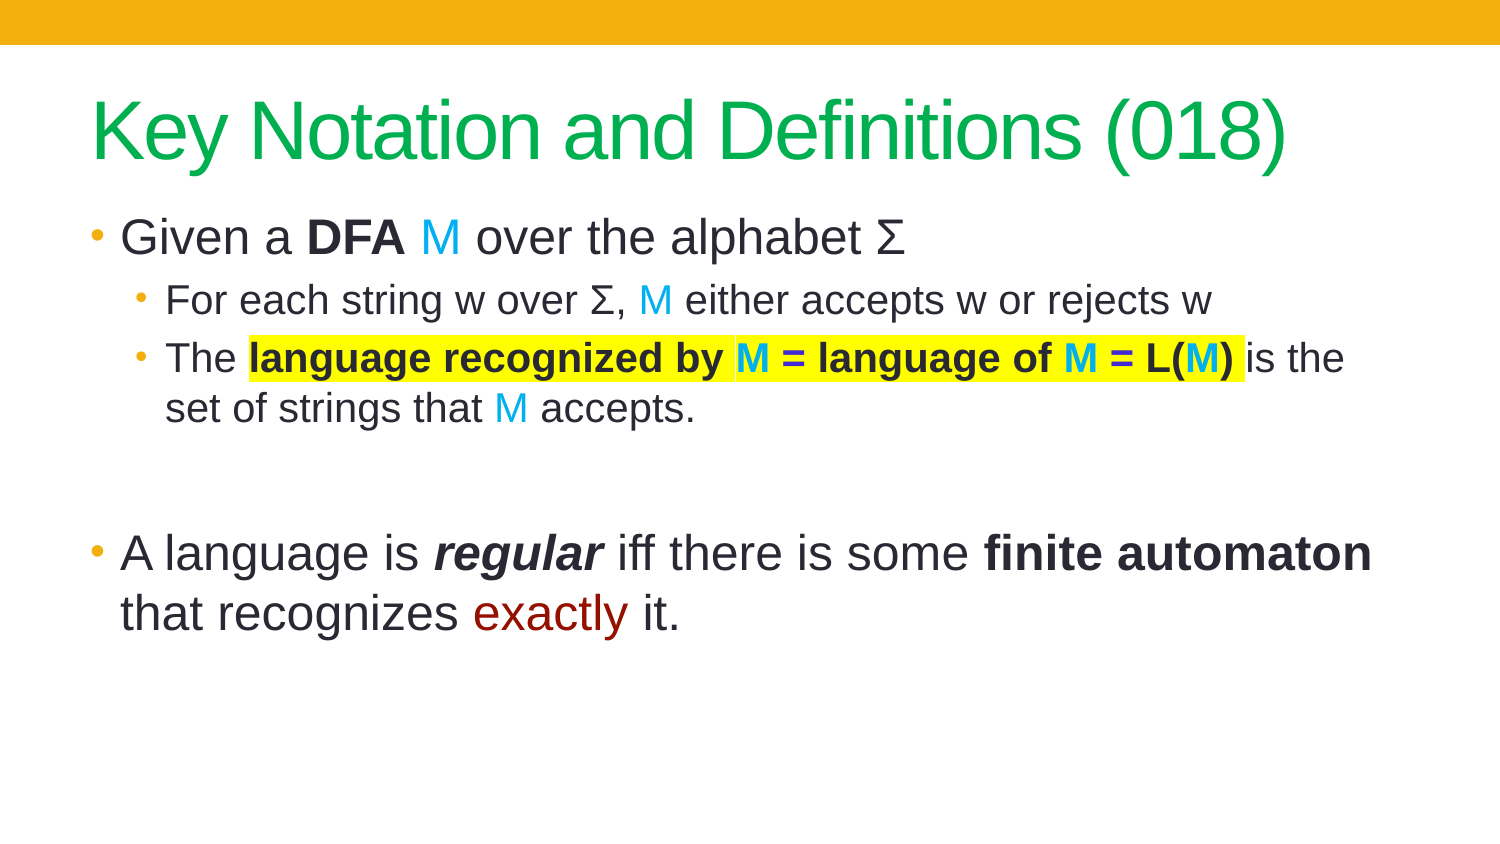

# Key Notation and Definitions (018)
Given a DFA M over the alphabet Σ
For each string w over Σ, M either accepts w or rejects w
The language recognized by M = language of M = L(M) is the set of strings that M accepts.

A language is regular iff there is some finite automaton that recognizes exactly it.